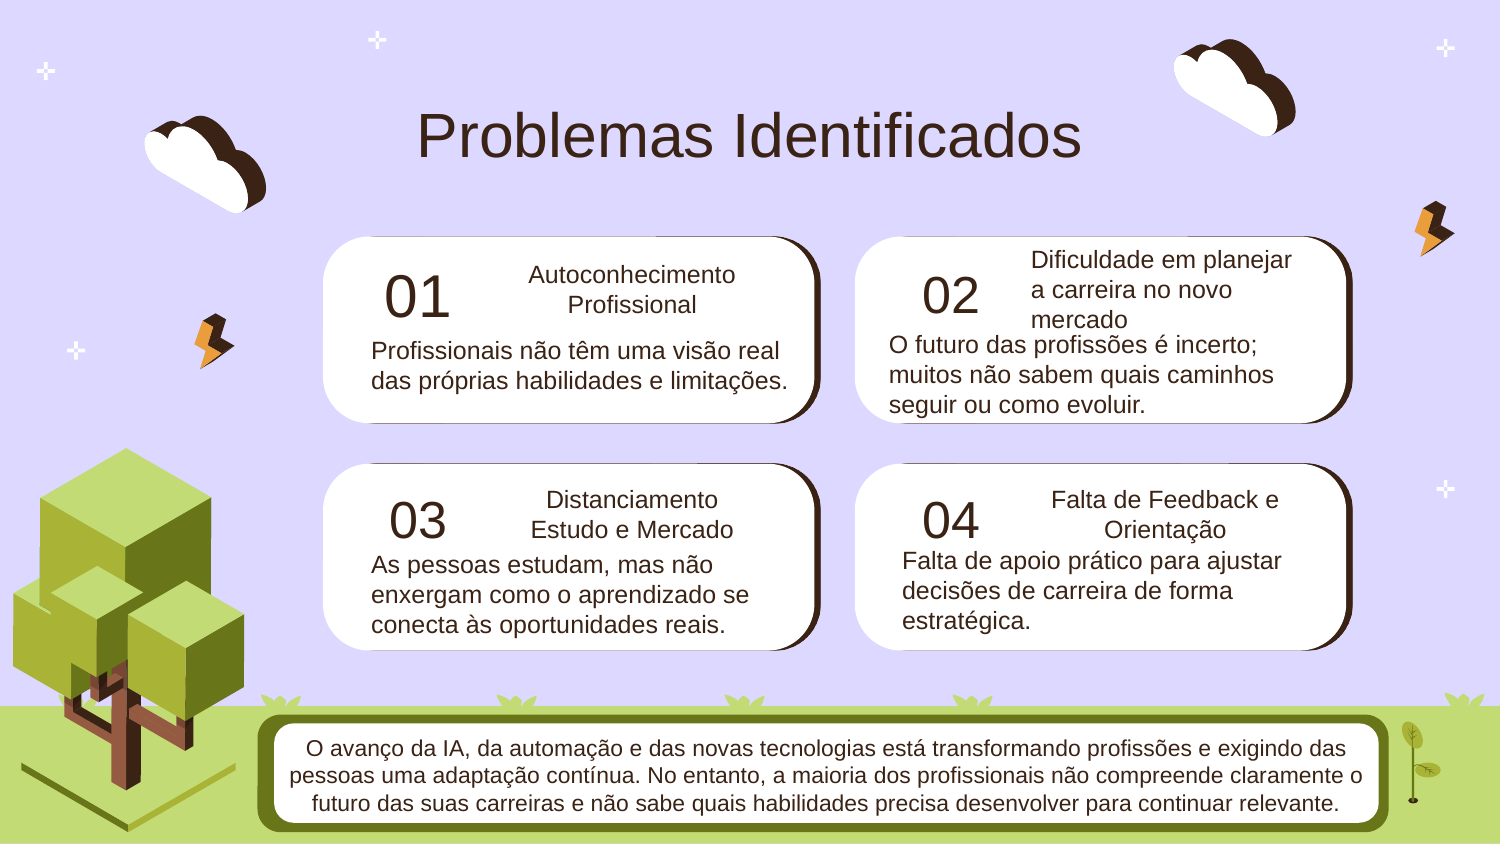

# Problemas Identificados

01
Autoconhecimento Profissional
02
Dificuldade em planejar a carreira no novo mercado

Profissionais não têm uma visão real das próprias habilidades e limitações.
O futuro das profissões é incerto; muitos não sabem quais caminhos seguir ou como evoluir.

03
Distanciamento
Estudo e Mercado
04
Falta de Feedback e Orientação
Falta de apoio prático para ajustar decisões de carreira de forma estratégica.
As pessoas estudam, mas não enxergam como o aprendizado se conecta às oportunidades reais.

O avanço da IA, da automação e das novas tecnologias está transformando profissões e exigindo das pessoas uma adaptação contínua. No entanto, a maioria dos profissionais não compreende claramente o futuro das suas carreiras e não sabe quais habilidades precisa desenvolver para continuar relevante.